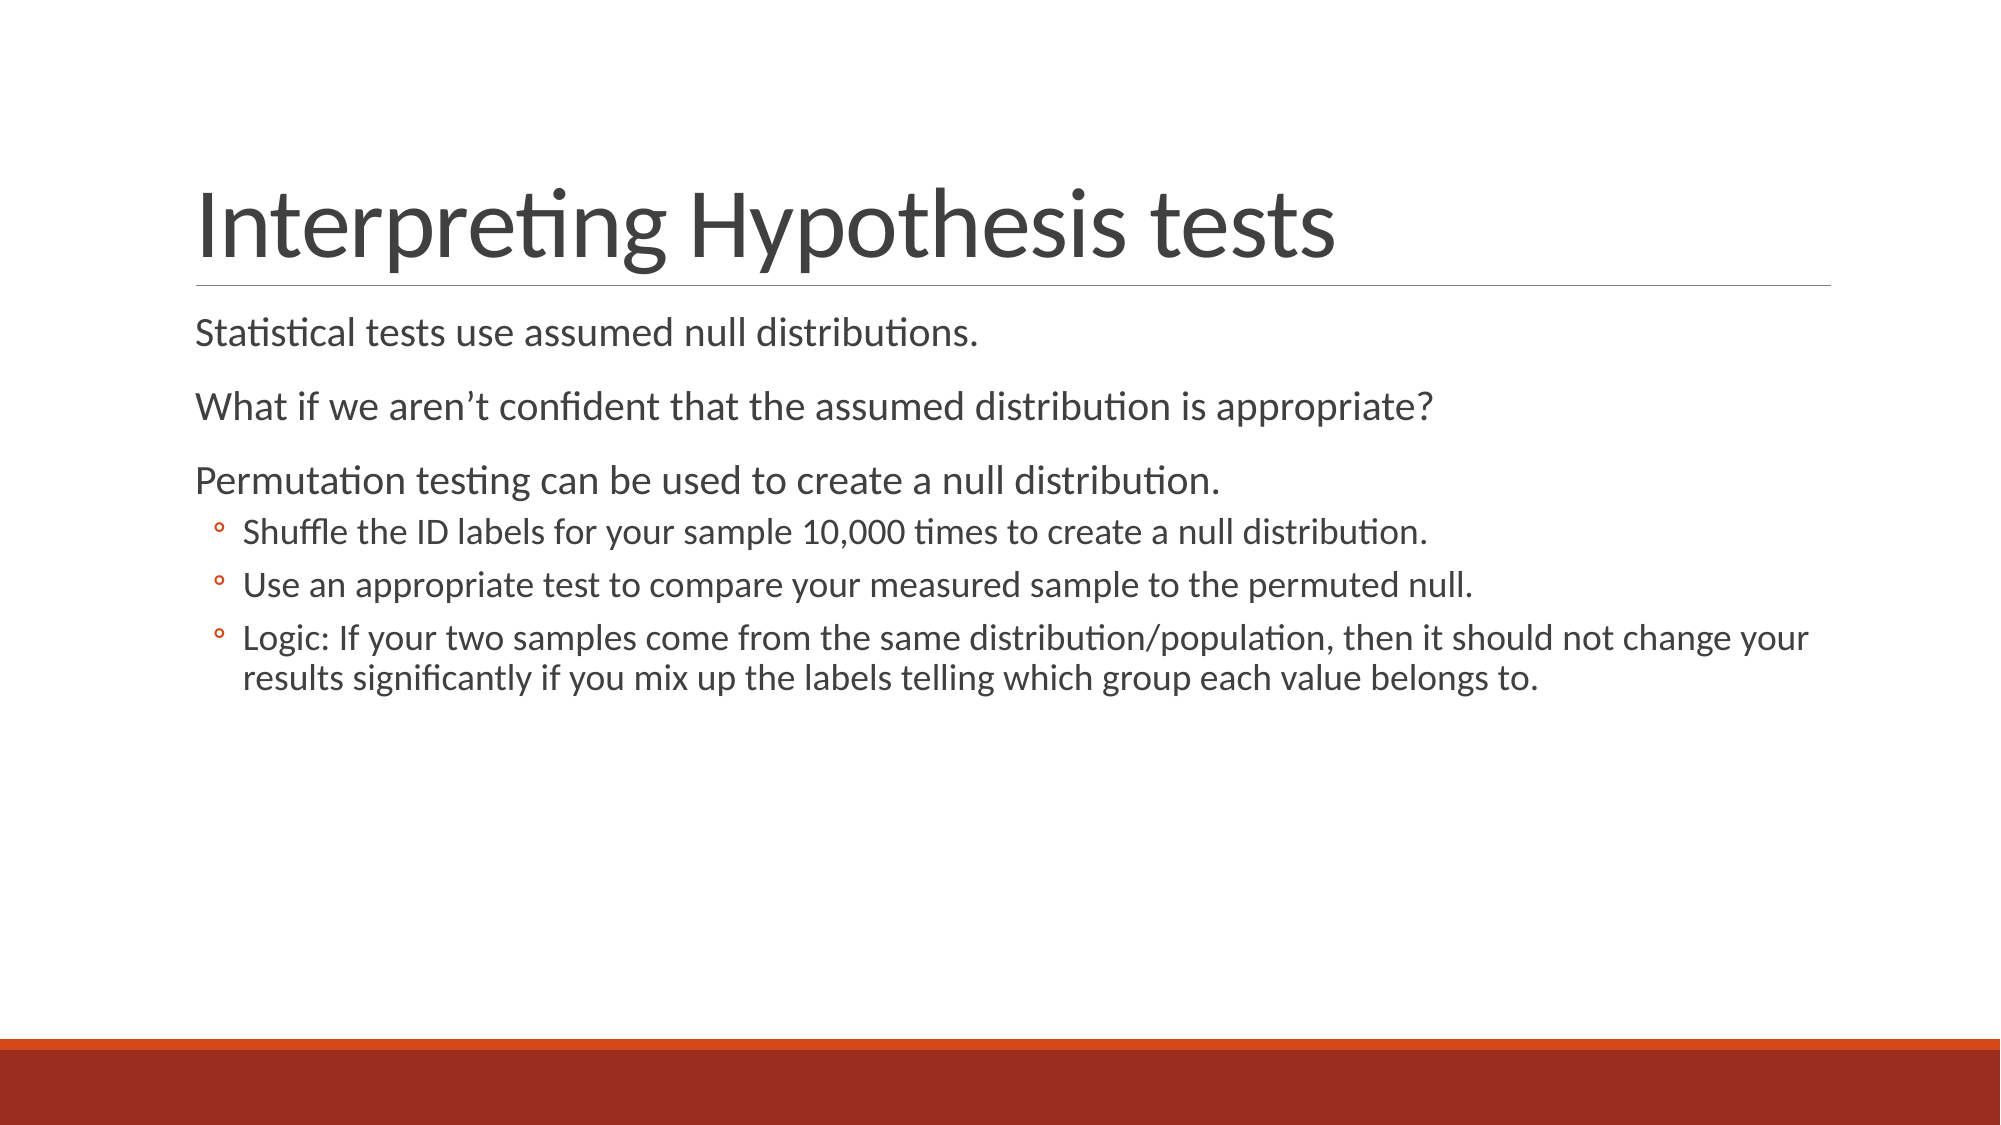

# Interpreting Hypothesis tests
Statistical tests use assumed null distributions.
What if we aren’t confident that the assumed distribution is appropriate?
Permutation testing can be used to create a null distribution.
Shuffle the ID labels for your sample 10,000 times to create a null distribution.
Use an appropriate test to compare your measured sample to the permuted null.
Logic: If your two samples come from the same distribution/population, then it should not change your results significantly if you mix up the labels telling which group each value belongs to.